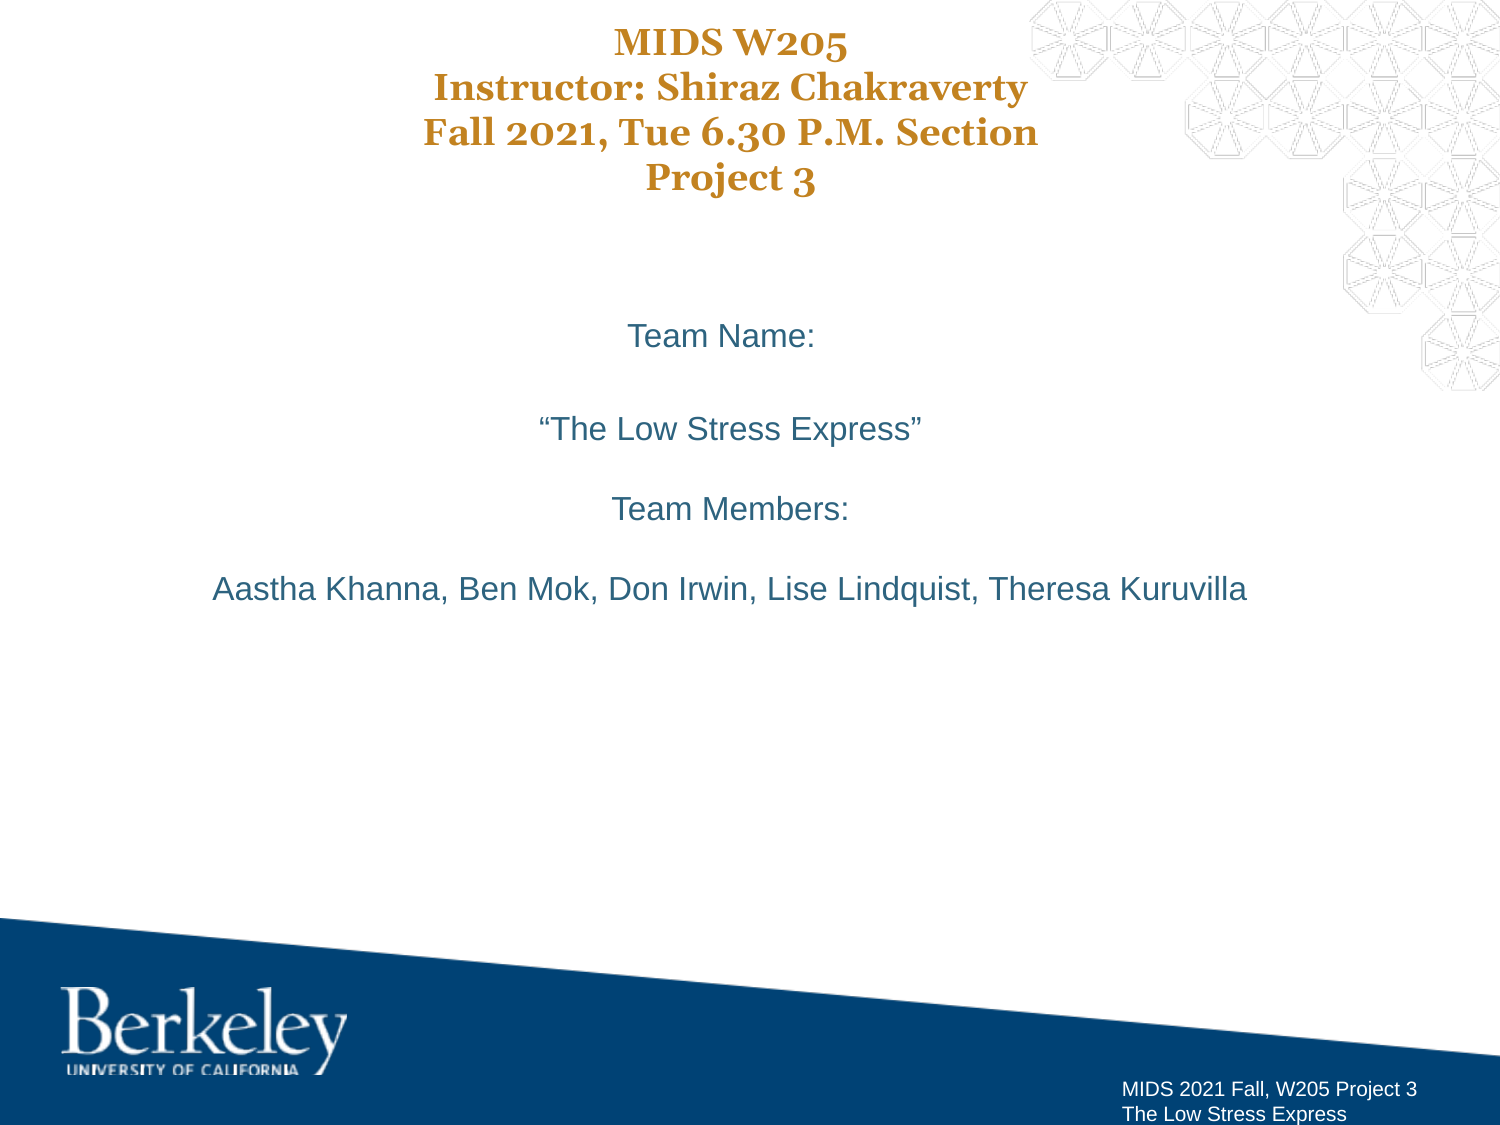

# MIDS W205 Instructor: Shiraz Chakraverty Fall 2021, Tue 6.30 P.M. Section Project 3
Team Name:

“The Low Stress Express”
Team Members:
Aastha Khanna, Ben Mok, Don Irwin, Lise Lindquist, Theresa Kuruvilla
MIDS 2021 Fall, W205 Project 3
The Low Stress Express